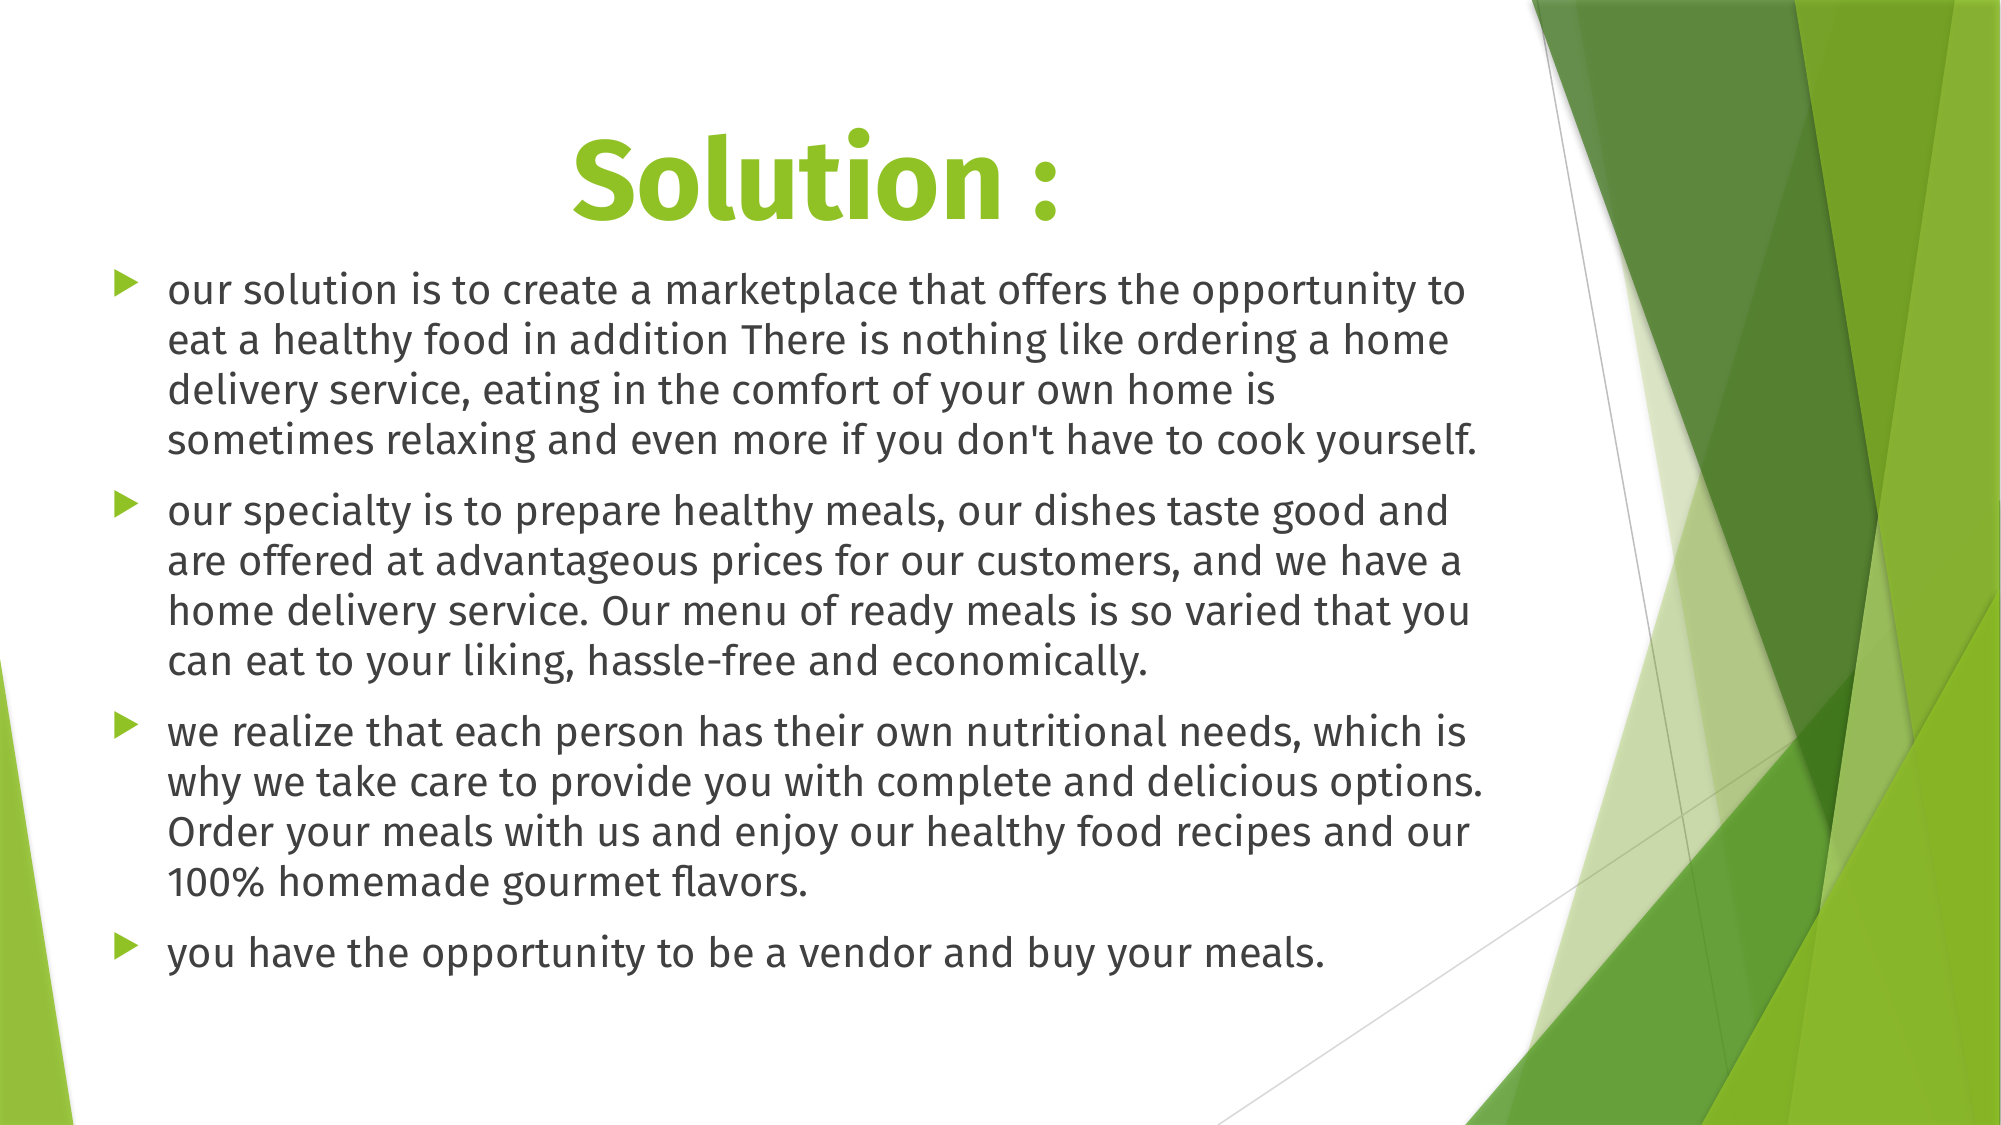

# Solution :
our solution is to create a marketplace that offers the opportunity to eat a healthy food in addition There is nothing like ordering a home delivery service, eating in the comfort of your own home is sometimes relaxing and even more if you don't have to cook yourself.
our specialty is to prepare healthy meals, our dishes taste good and are offered at advantageous prices for our customers, and we have a home delivery service. Our menu of ready meals is so varied that you can eat to your liking, hassle-free and economically.
we realize that each person has their own nutritional needs, which is why we take care to provide you with complete and delicious options. Order your meals with us and enjoy our healthy food recipes and our 100% homemade gourmet flavors.
you have the opportunity to be a vendor and buy your meals.